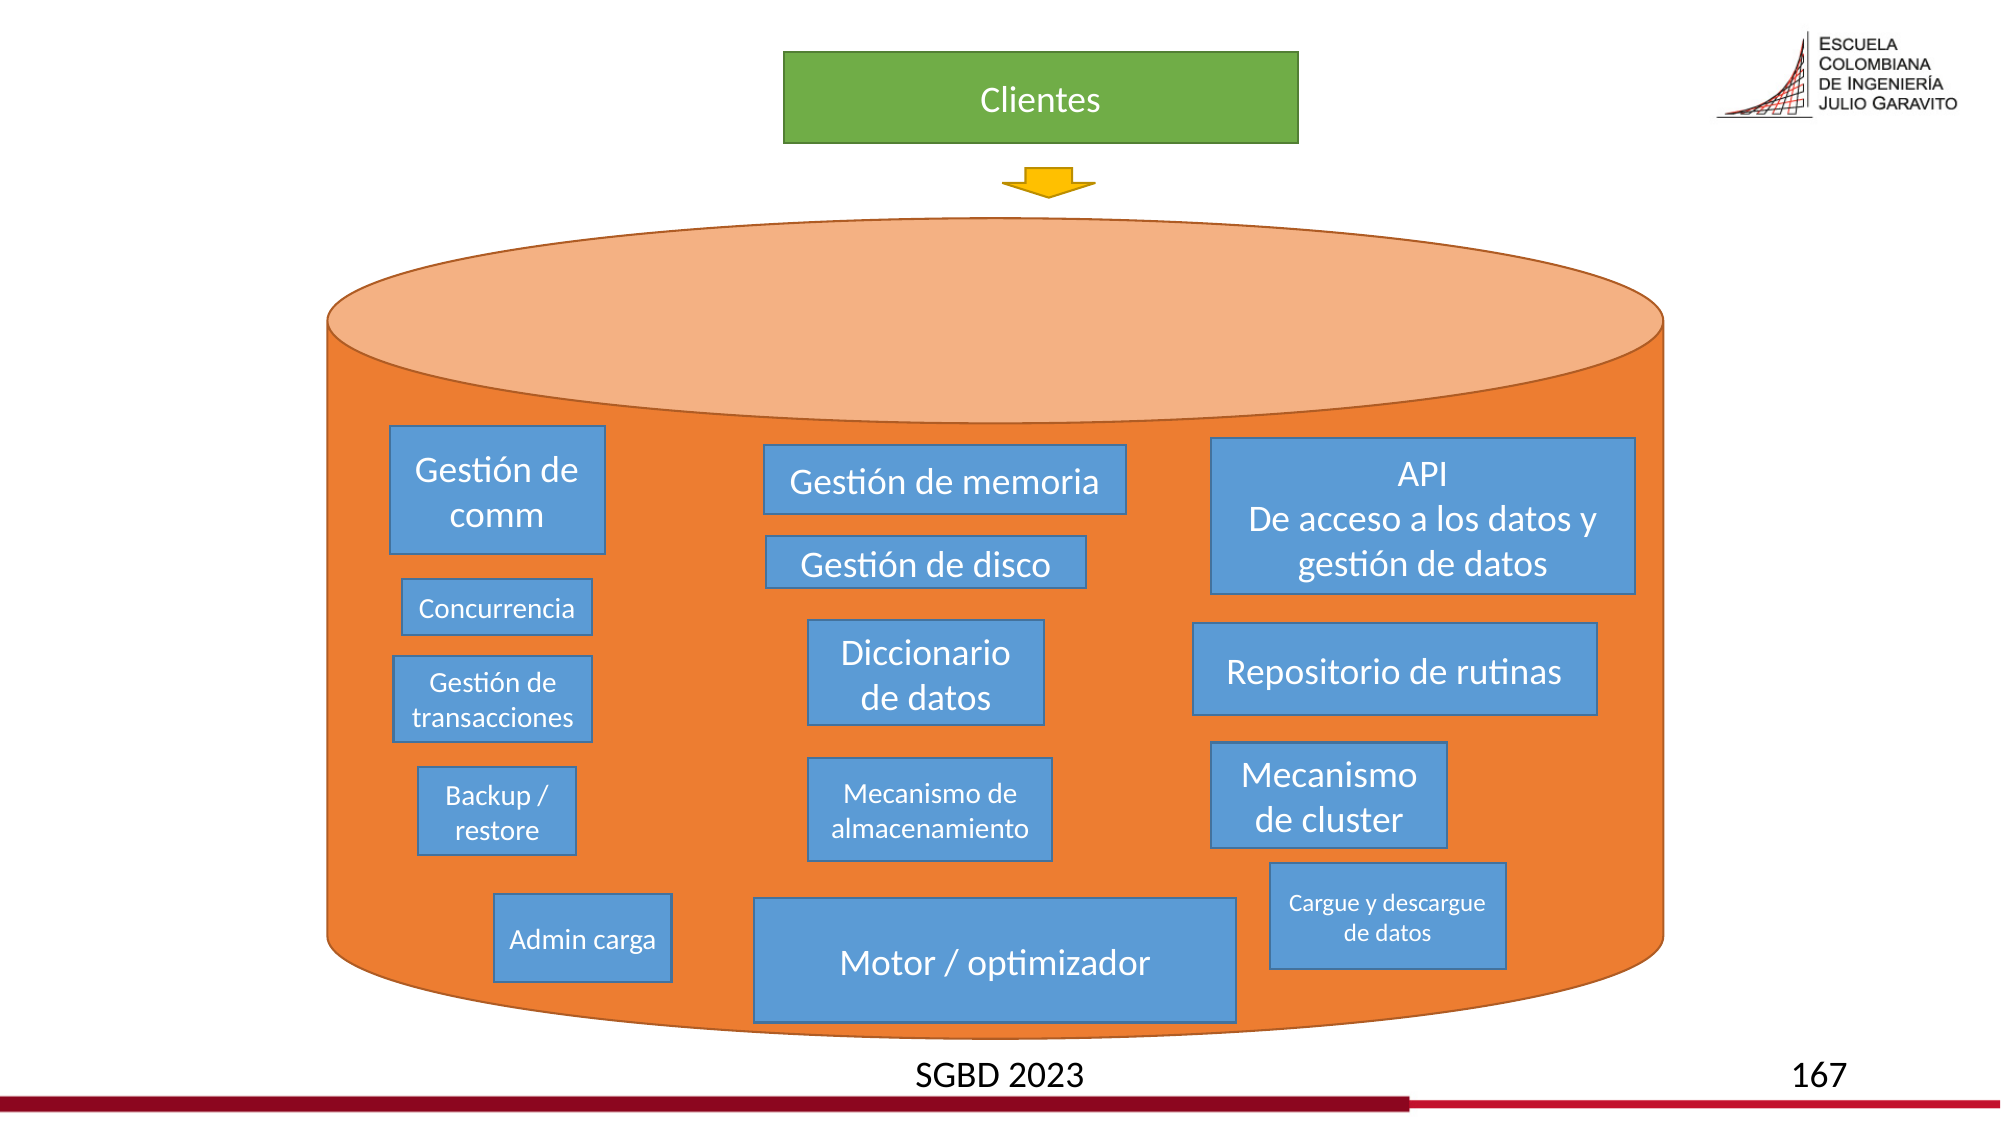

Clientes

Gestión de comm
API
De acceso a los datos y gestión de datos
Gestión de memoria
Gestión de disco
Concurrencia
Diccionario de datos
Repositorio de rutinas
Gestión de transacciones
Mecanismo de cluster
Mecanismo de almacenamiento
Backup / restore
Cargue y descargue de datos
Admin carga
Motor / optimizador
SGBD 2023
167